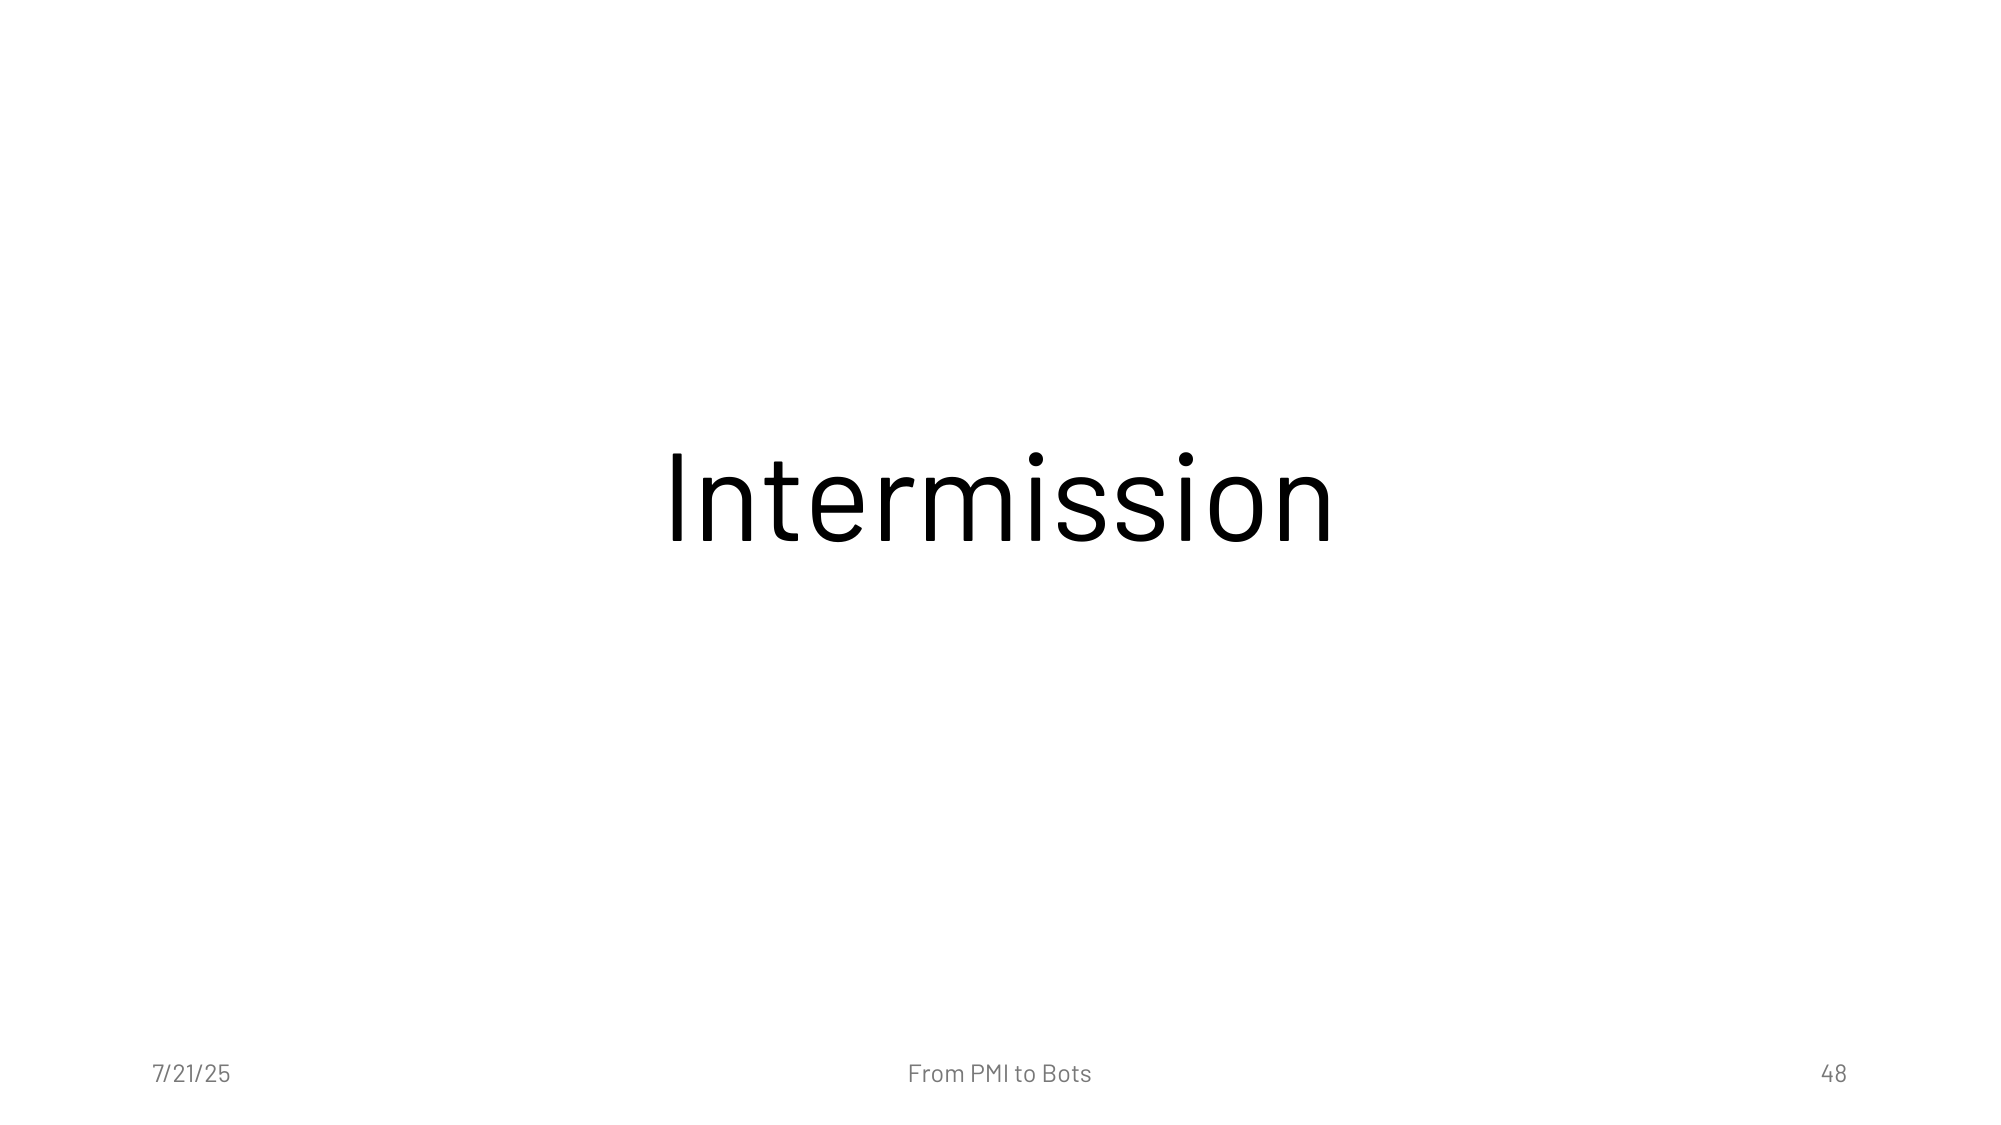

# Intermission

7/21/25
From PMI to Bots
48